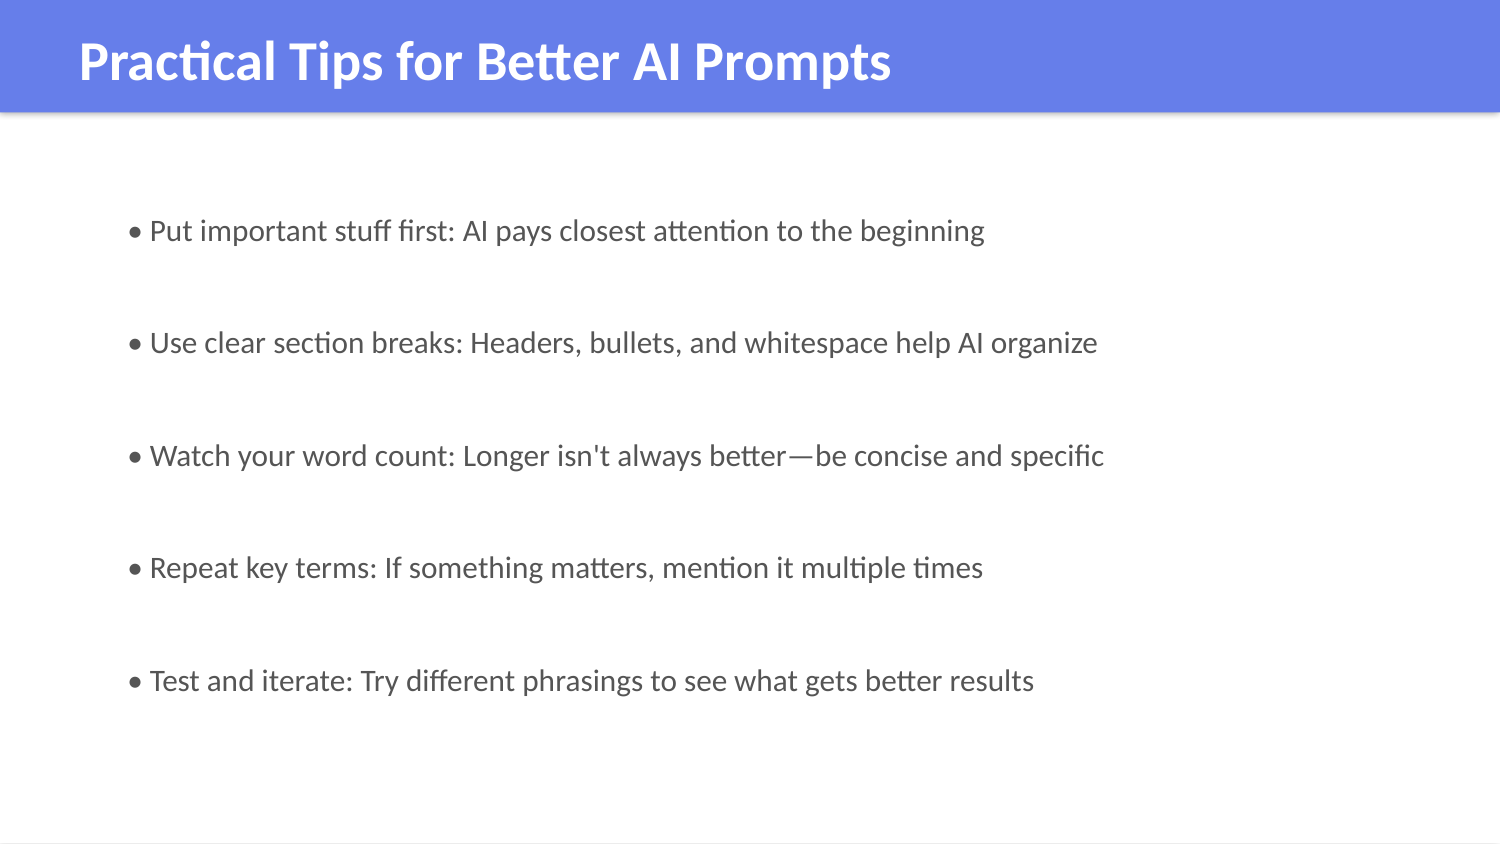

Practical Tips for Better AI Prompts
• Put important stuff first: AI pays closest attention to the beginning
• Use clear section breaks: Headers, bullets, and whitespace help AI organize
• Watch your word count: Longer isn't always better—be concise and specific
• Repeat key terms: If something matters, mention it multiple times
• Test and iterate: Try different phrasings to see what gets better results